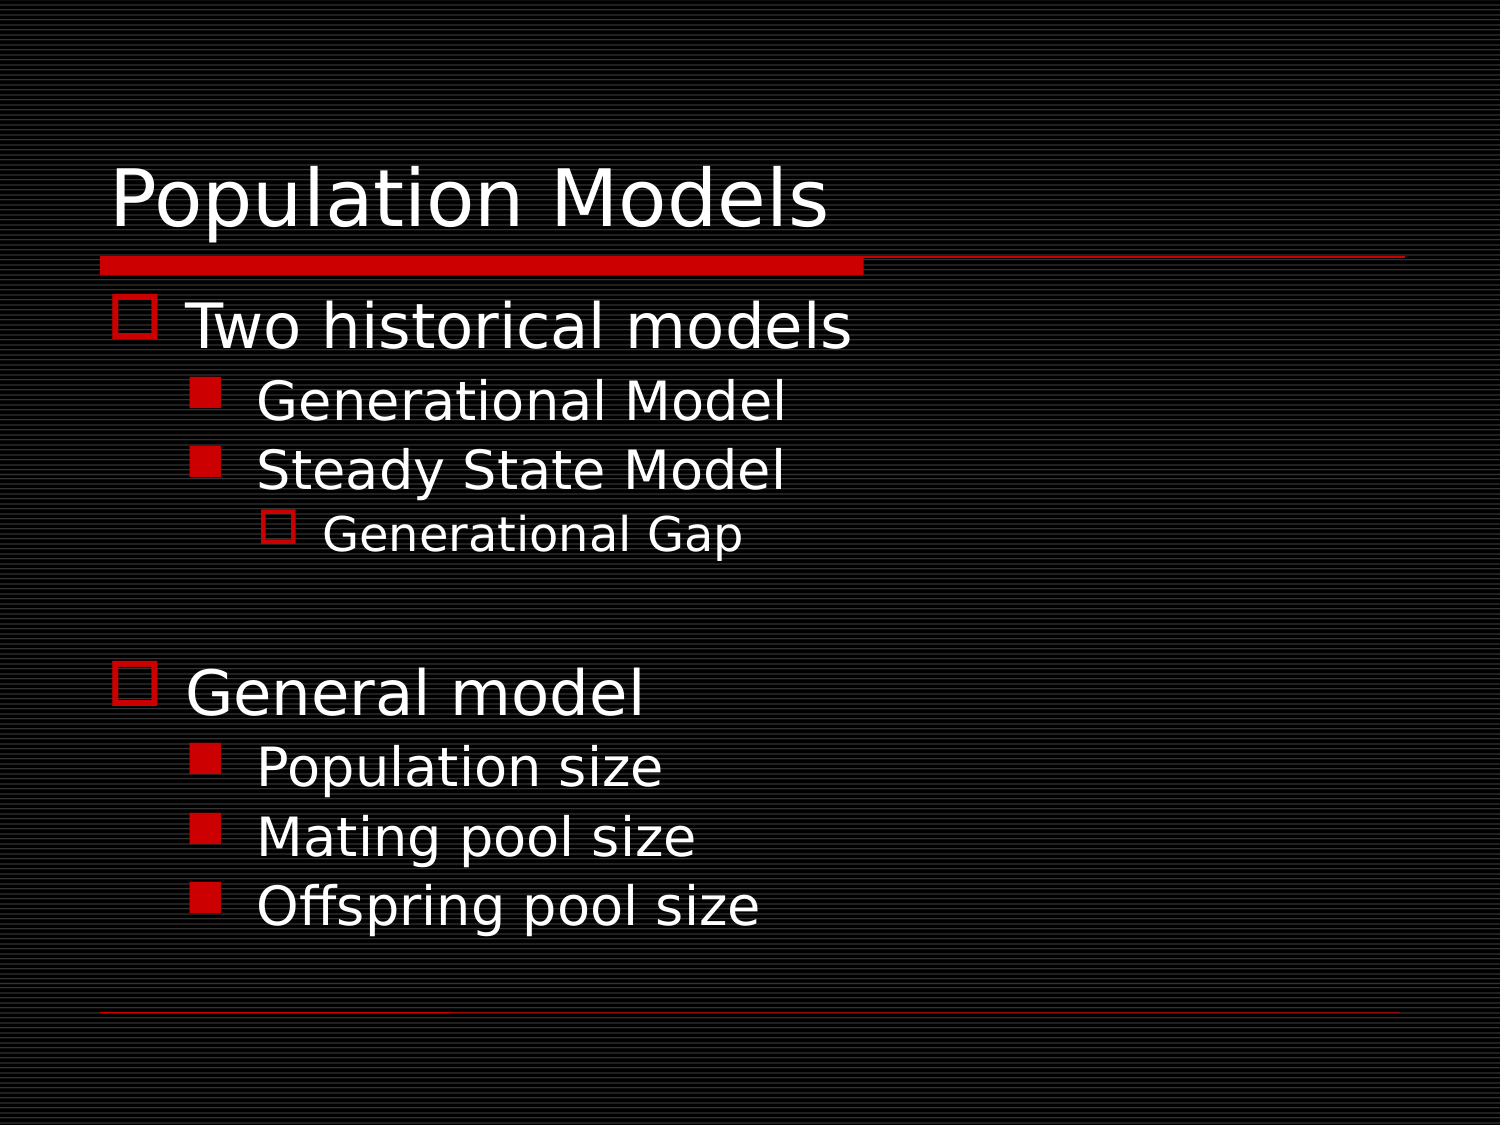

# Population Models
Two historical models
Generational Model
Steady State Model
Generational Gap

General model
Population size
Mating pool size
Offspring pool size